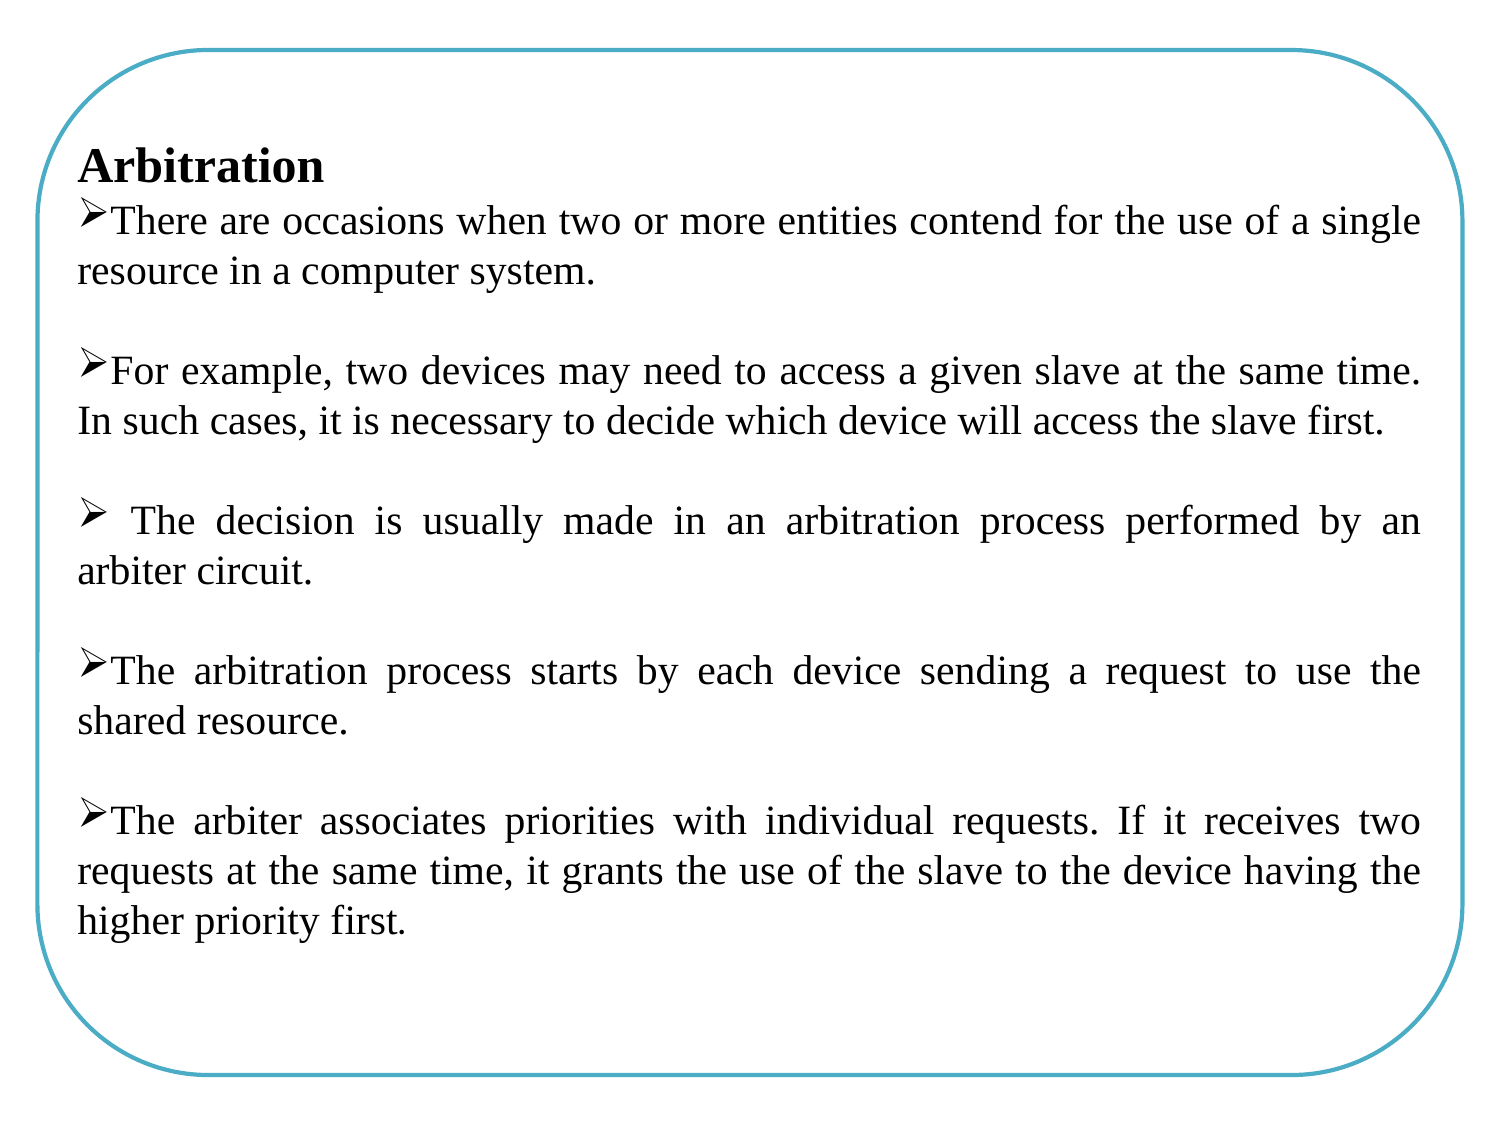

Arbitration
There are occasions when two or more entities contend for the use of a single resource in a computer system.

For example, two devices may need to access a given slave at the same time. In such cases, it is necessary to decide which device will access the slave first.

 The decision is usually made in an arbitration process performed by an arbiter circuit.

The arbitration process starts by each device sending a request to use the shared resource.

The arbiter associates priorities with individual requests. If it receives two requests at the same time, it grants the use of the slave to the device having the higher priority first.